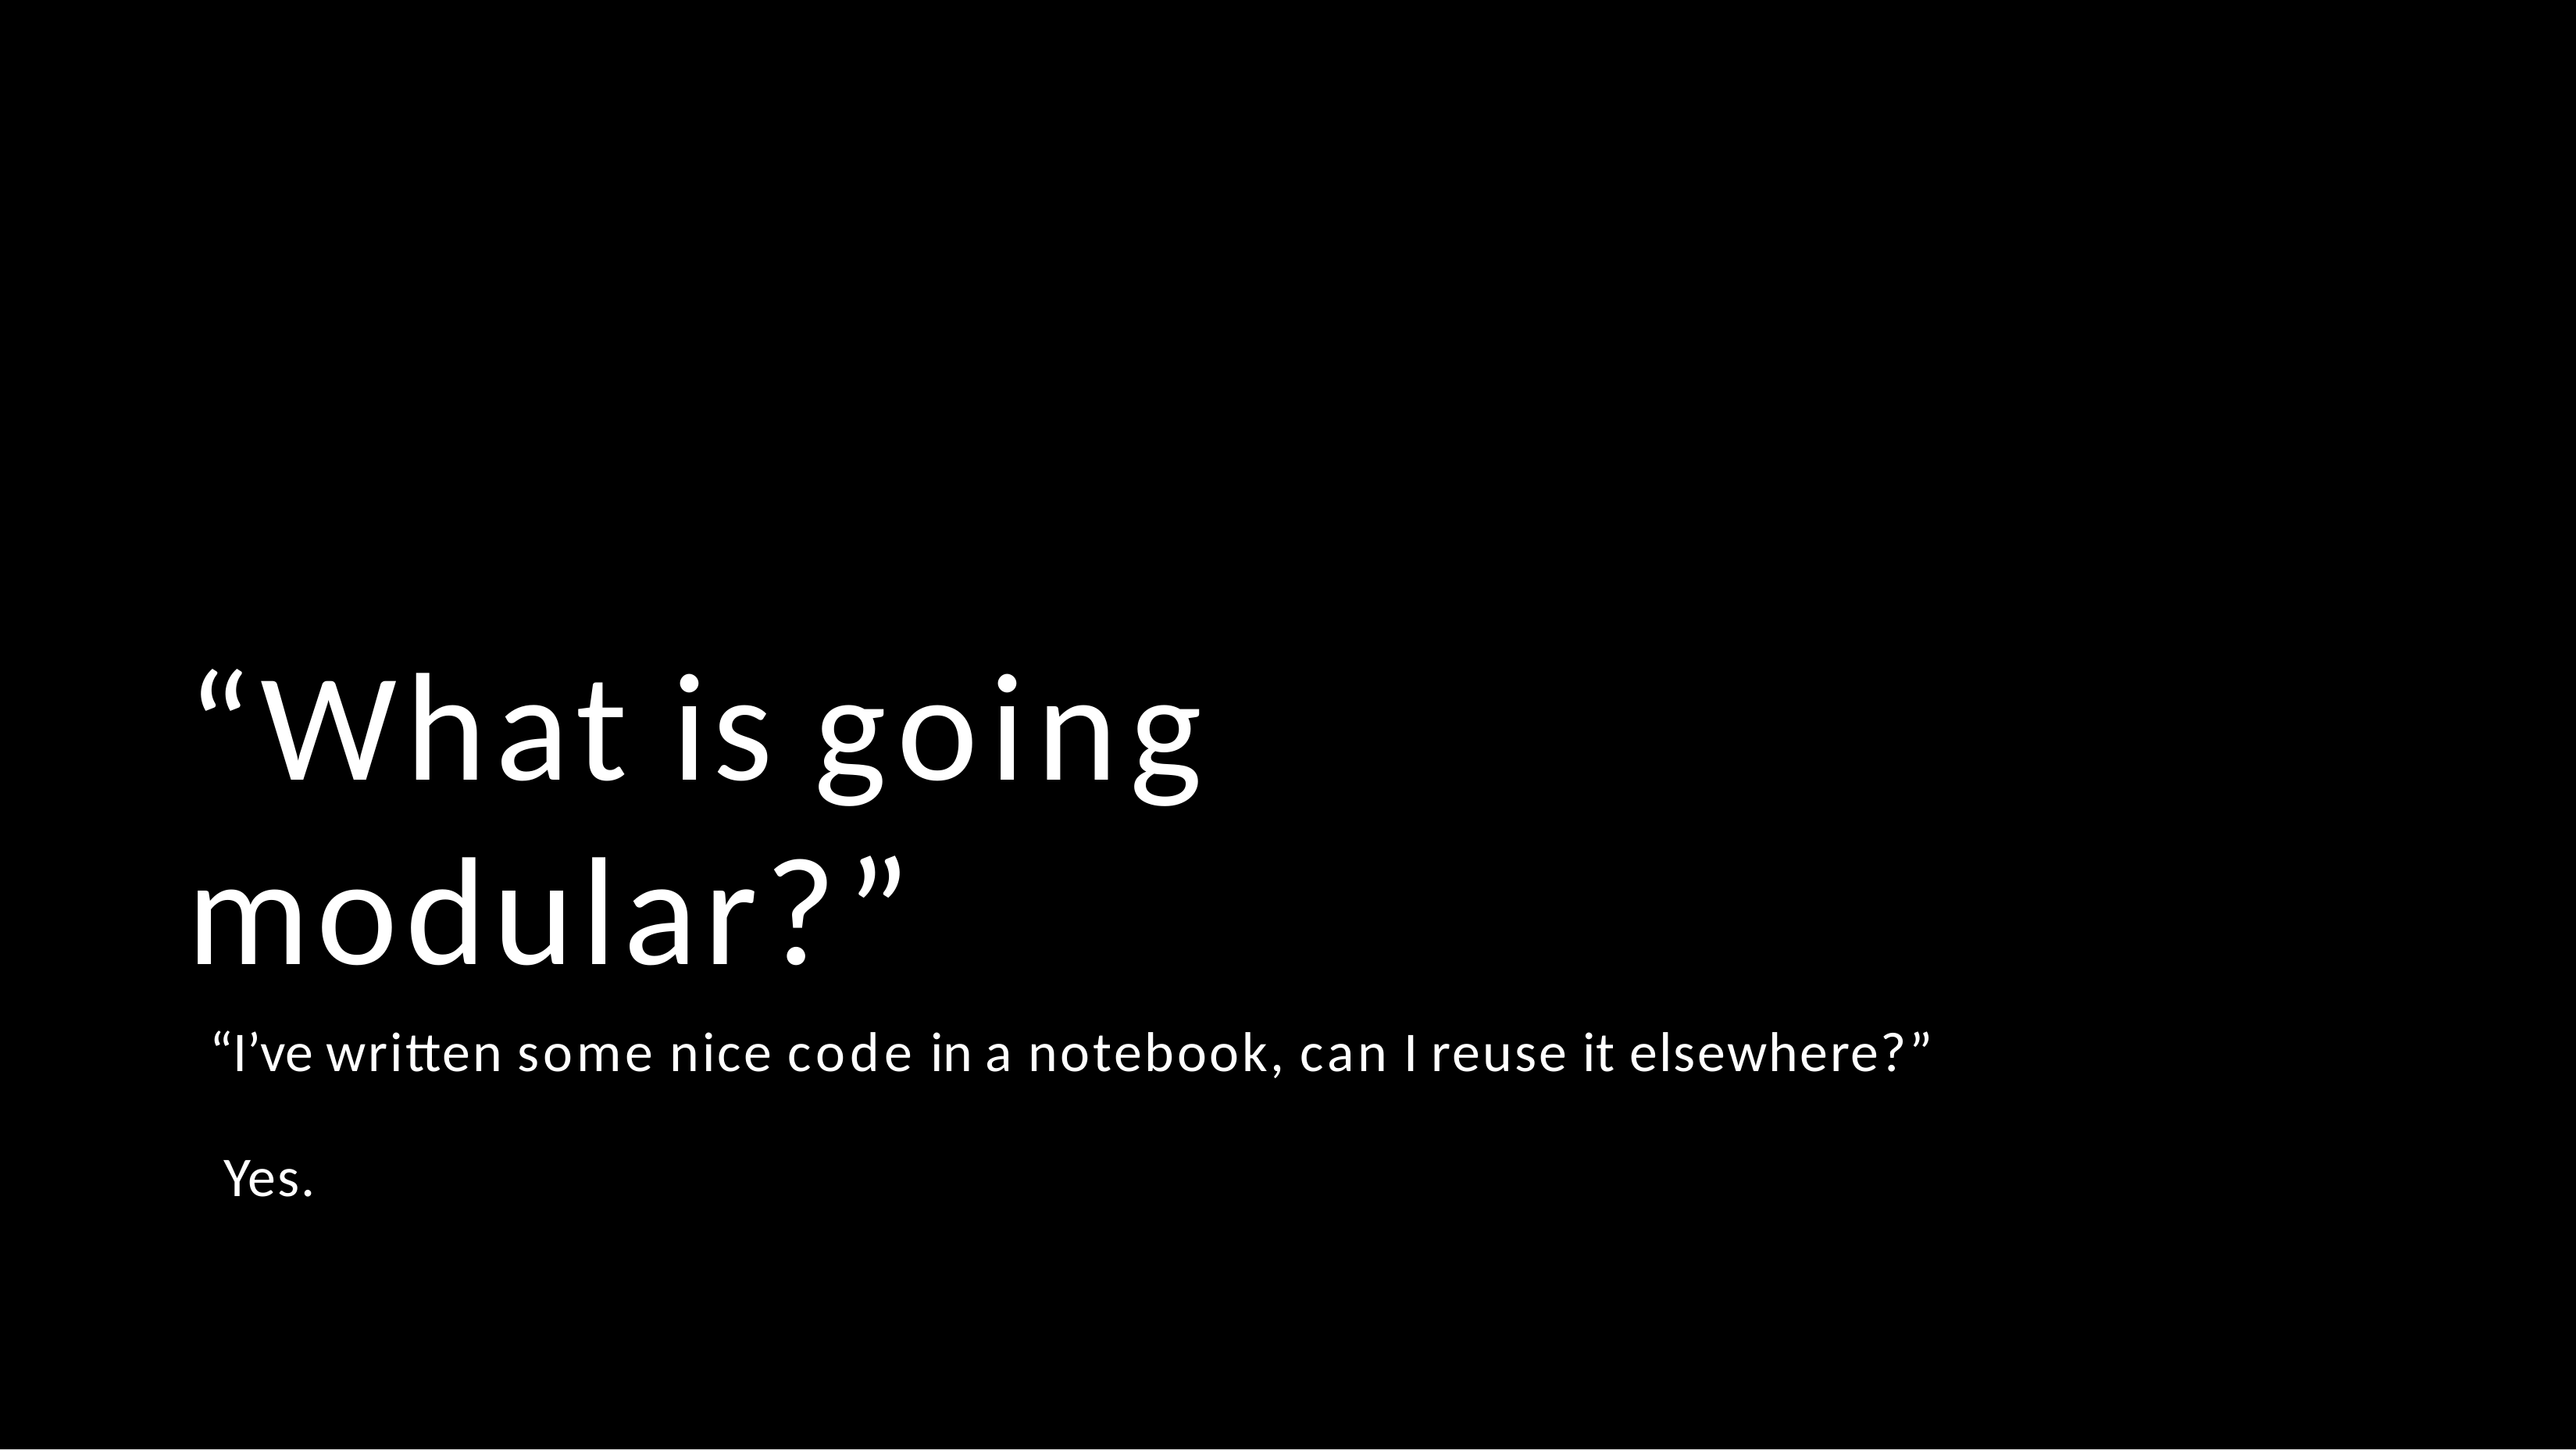

# “What is going modular?”
“I’ve written some nice code in a notebook, can I reuse it elsewhere?”
Yes.